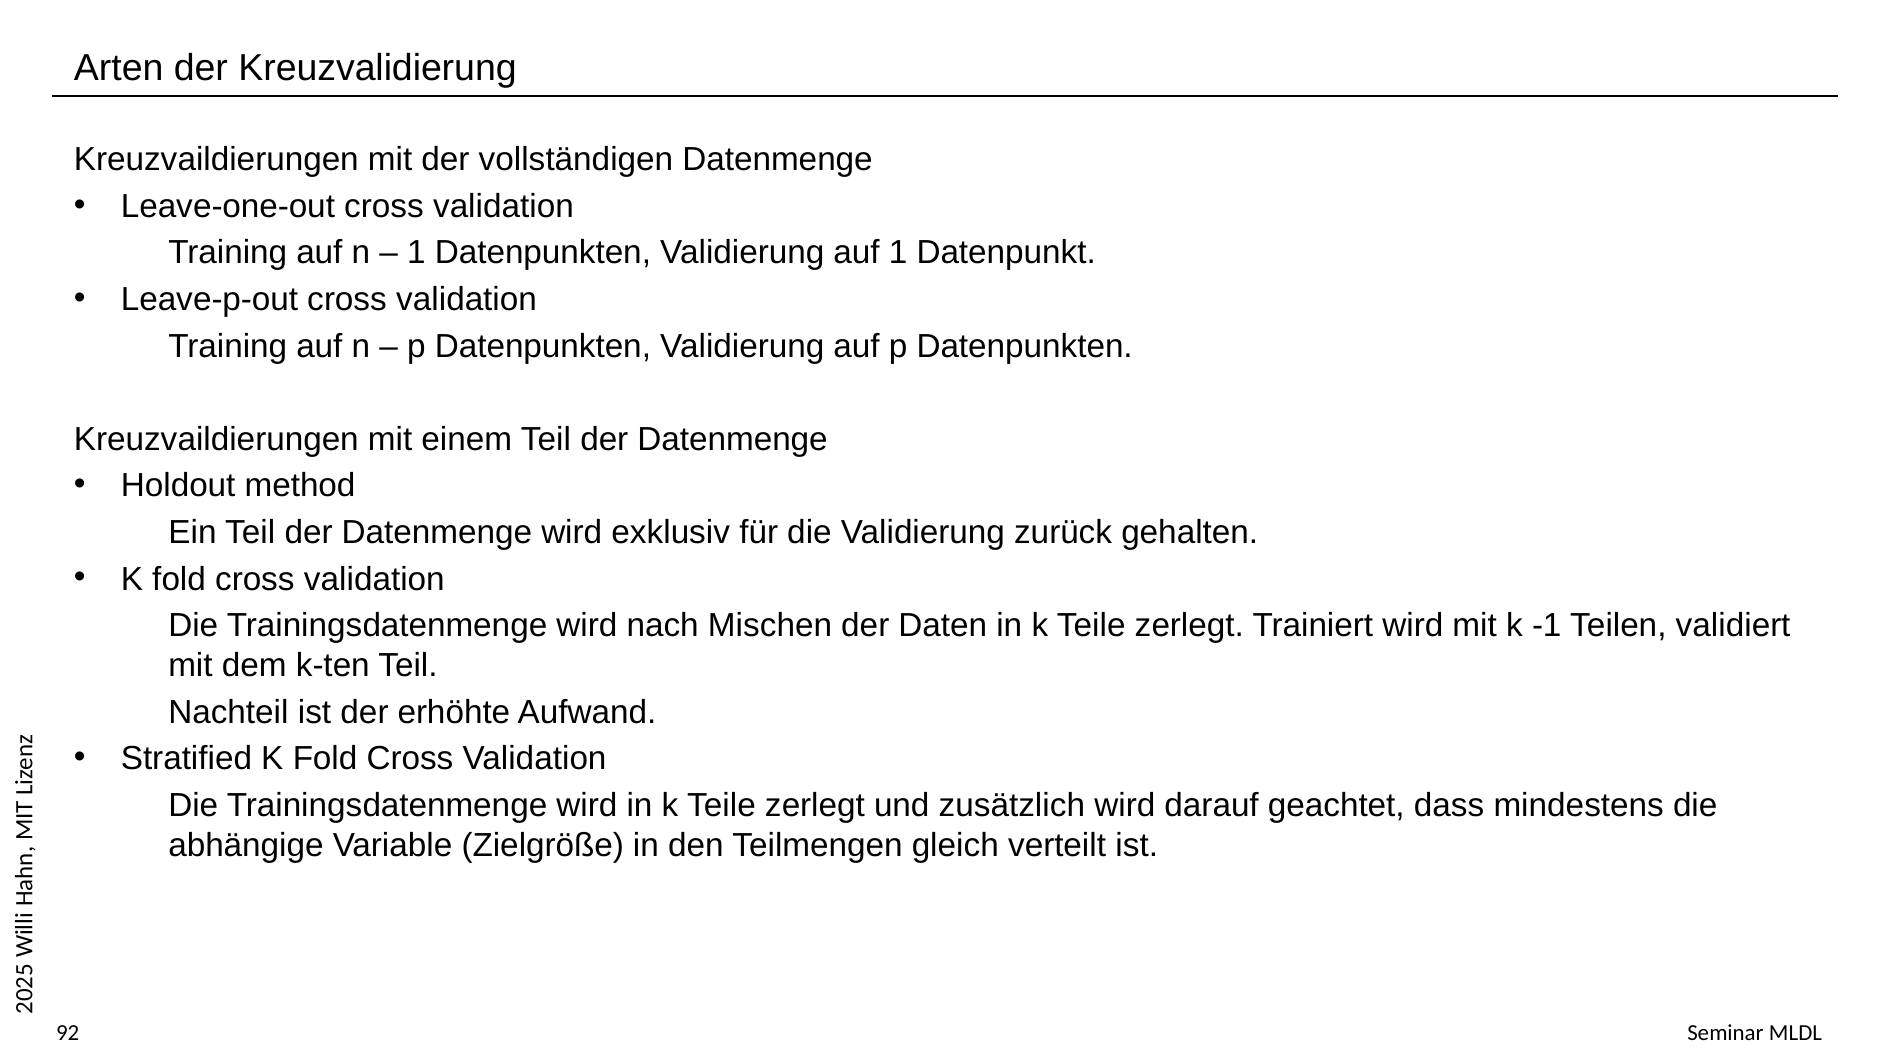

Arten der Kreuzvalidierung
Kreuzvaildierungen mit der vollständigen Datenmenge
Leave-one-out cross validation
Training auf n – 1 Datenpunkten, Validierung auf 1 Datenpunkt.
Leave-p-out cross validation
Training auf n – p Datenpunkten, Validierung auf p Datenpunkten.

Kreuzvaildierungen mit einem Teil der Datenmenge
Holdout method
Ein Teil der Datenmenge wird exklusiv für die Validierung zurück gehalten.
K fold cross validation
Die Trainingsdatenmenge wird nach Mischen der Daten in k Teile zerlegt. Trainiert wird mit k -1 Teilen, validiert mit dem k-ten Teil.
Nachteil ist der erhöhte Aufwand.
Stratified K Fold Cross Validation
Die Trainingsdatenmenge wird in k Teile zerlegt und zusätzlich wird darauf geachtet, dass mindestens die abhängige Variable (Zielgröße) in den Teilmengen gleich verteilt ist.